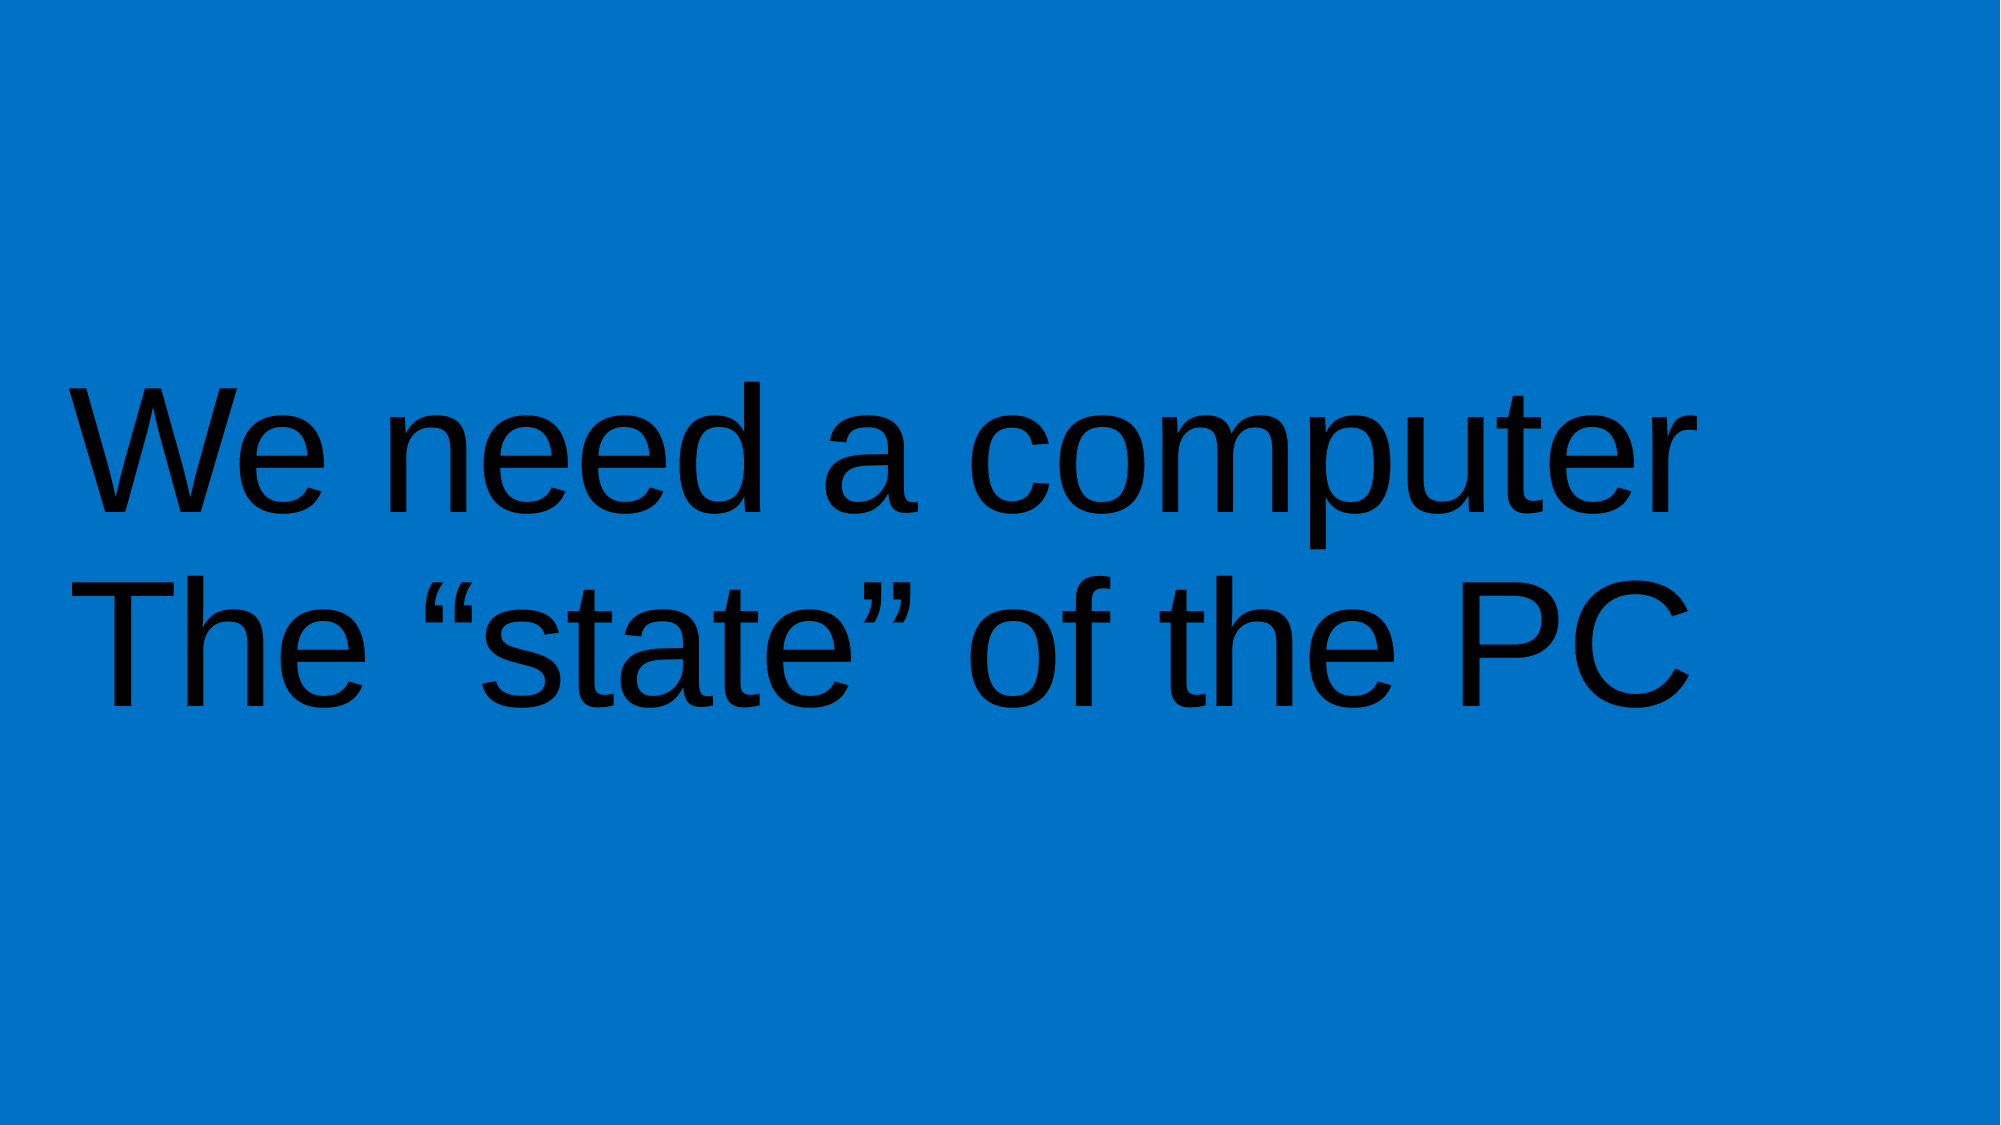

# We need a computer The “state” of the PC